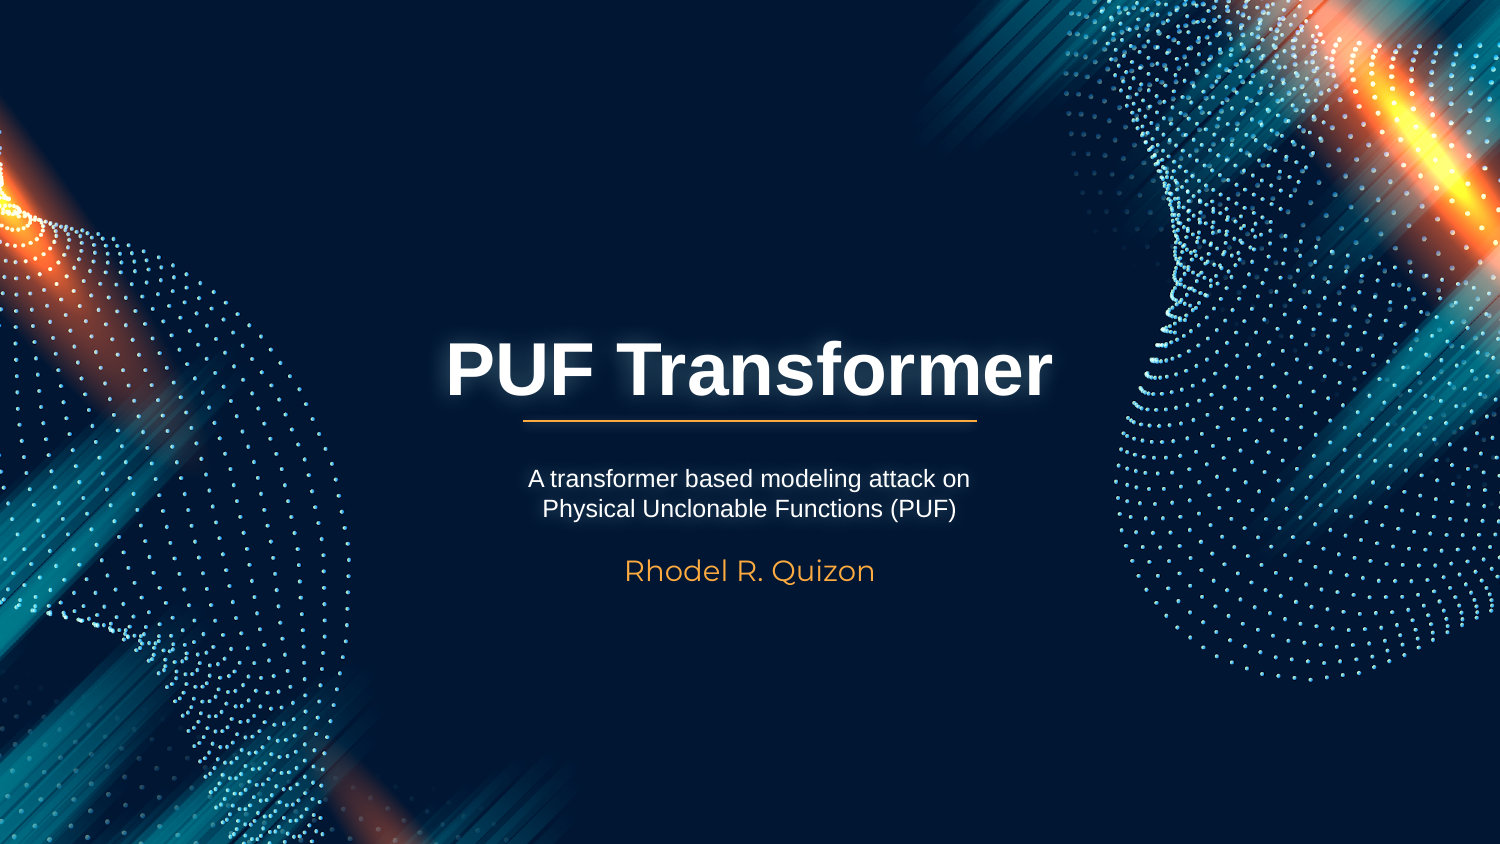

# PUF Transformer
A transformer based modeling attack on
Physical Unclonable Functions (PUF)
Rhodel R. Quizon